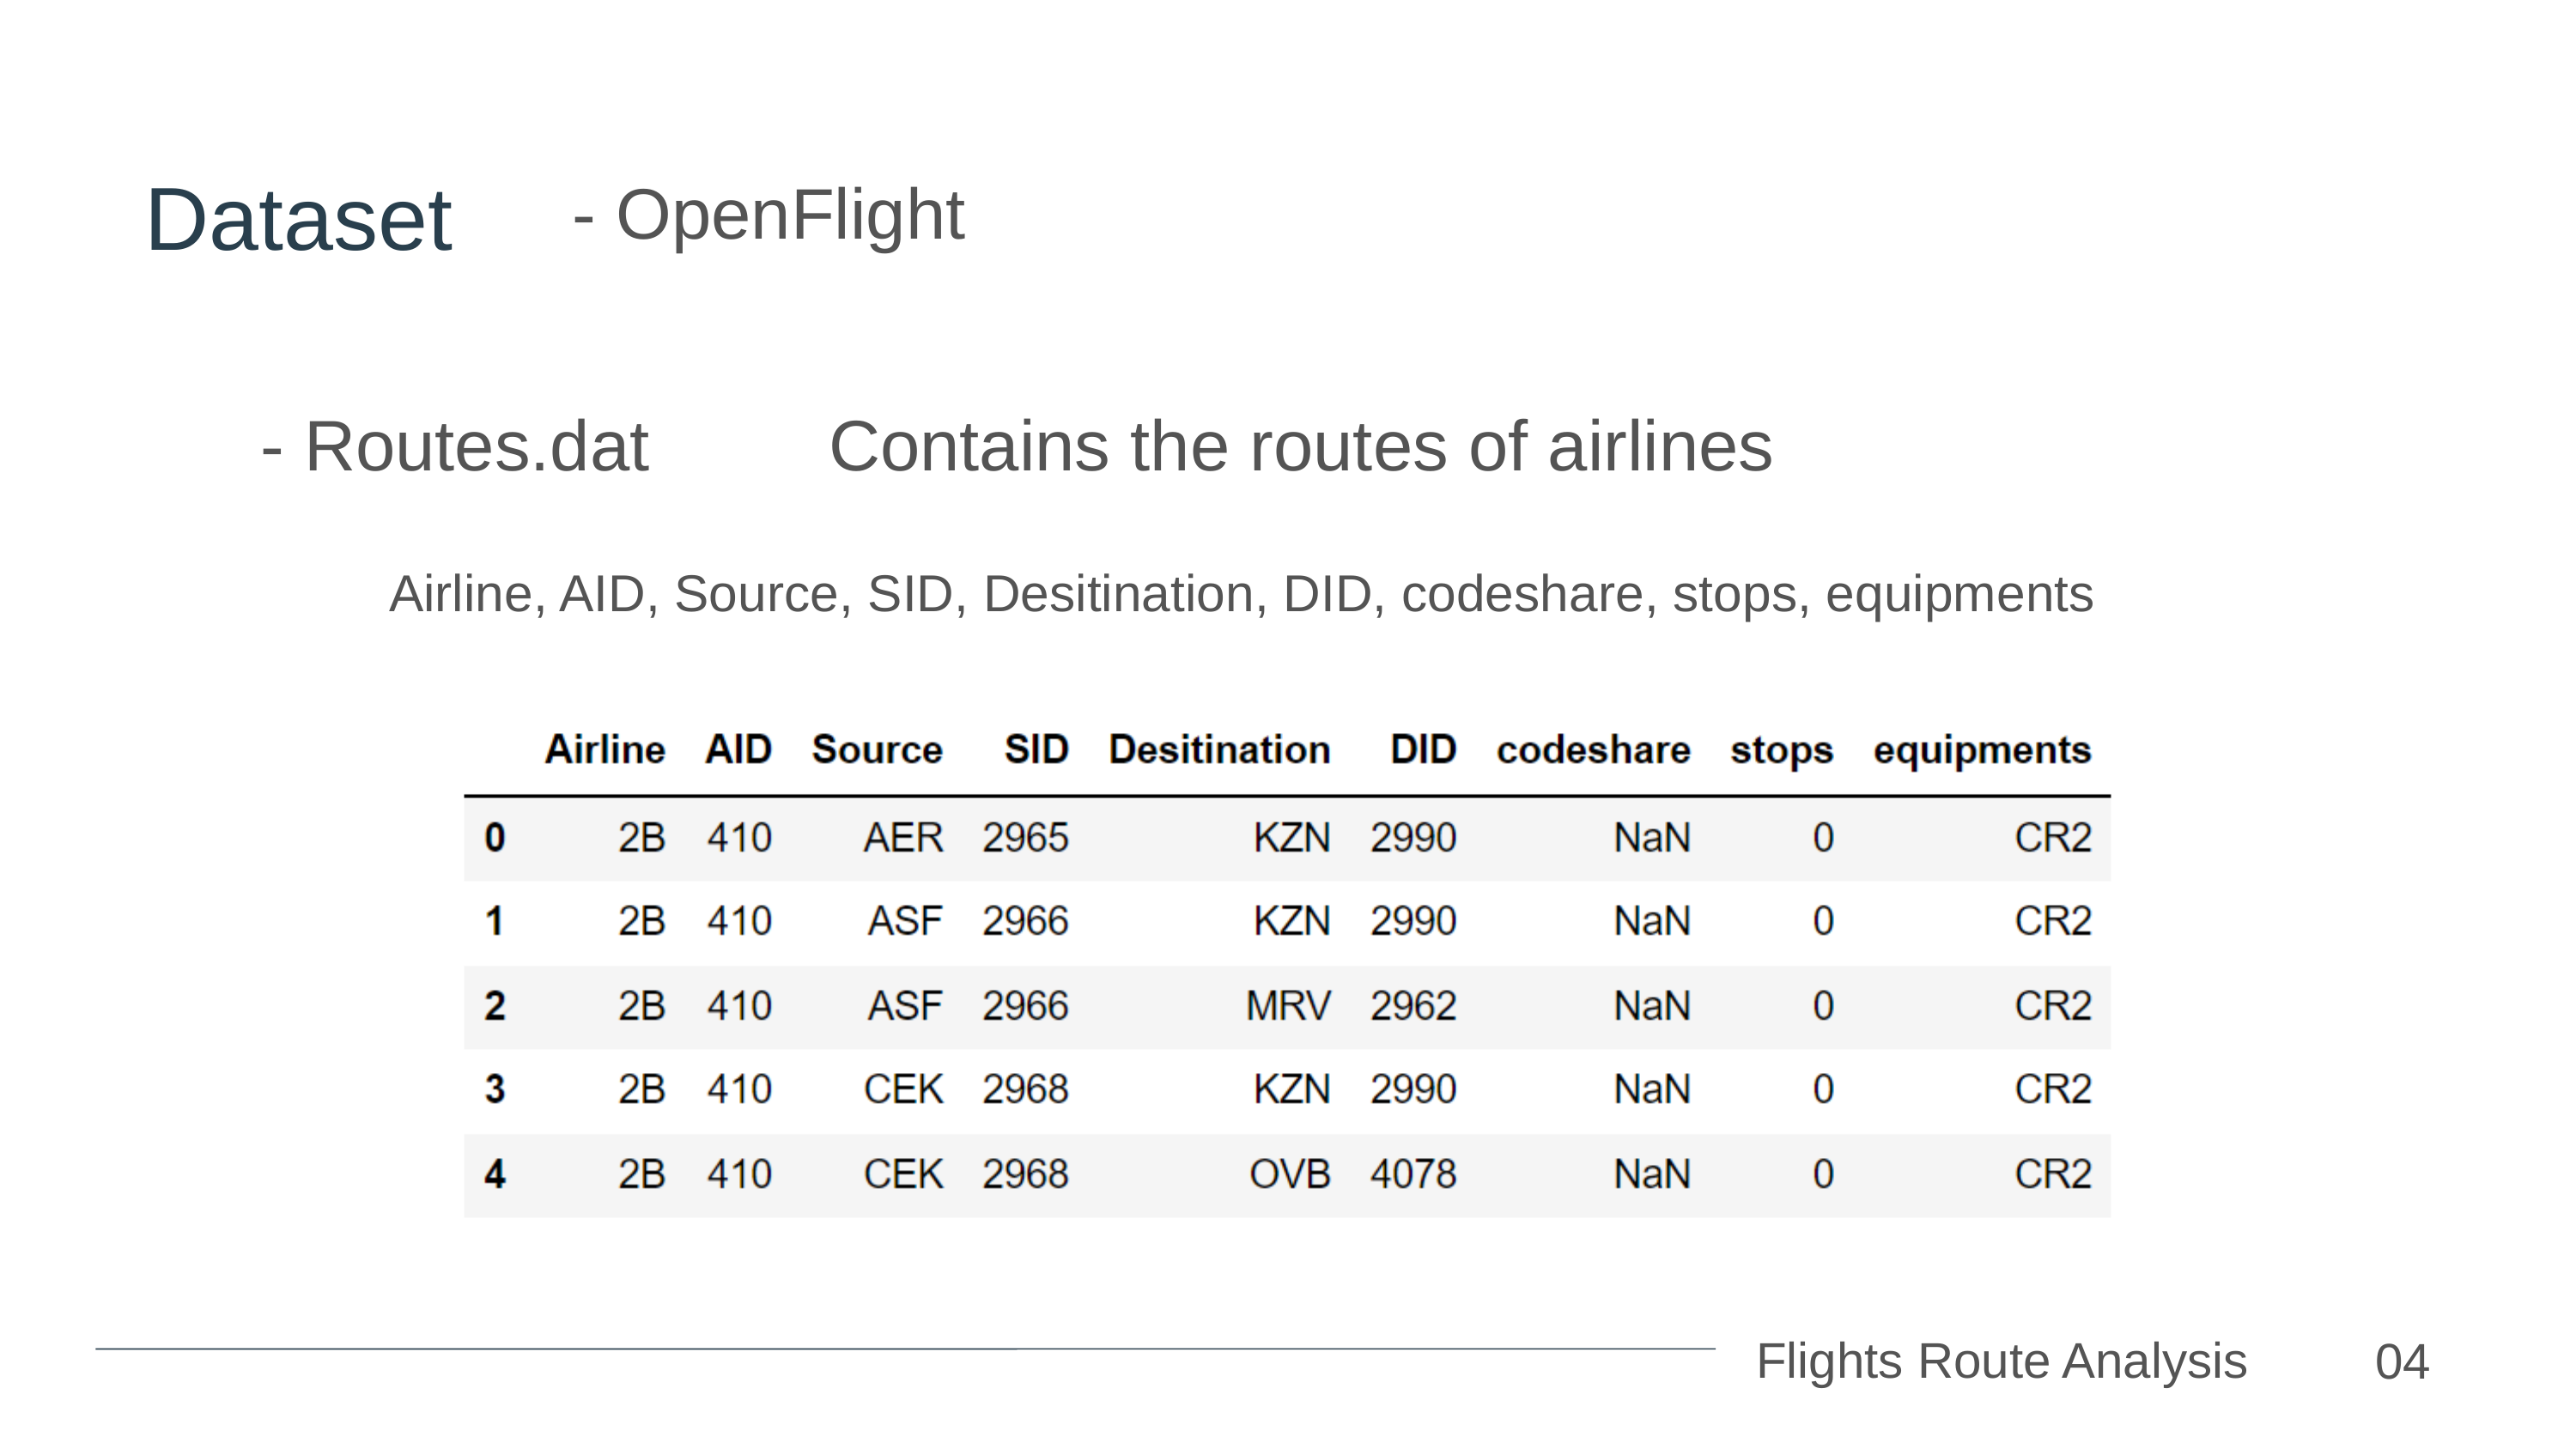

Dataset
- OpenFlight
- Routes.dat         Contains the routes of airlines
Airline, AID, Source, SID, Desitination, DID, codeshare, stops, equipments

Flights Route Analysis
04